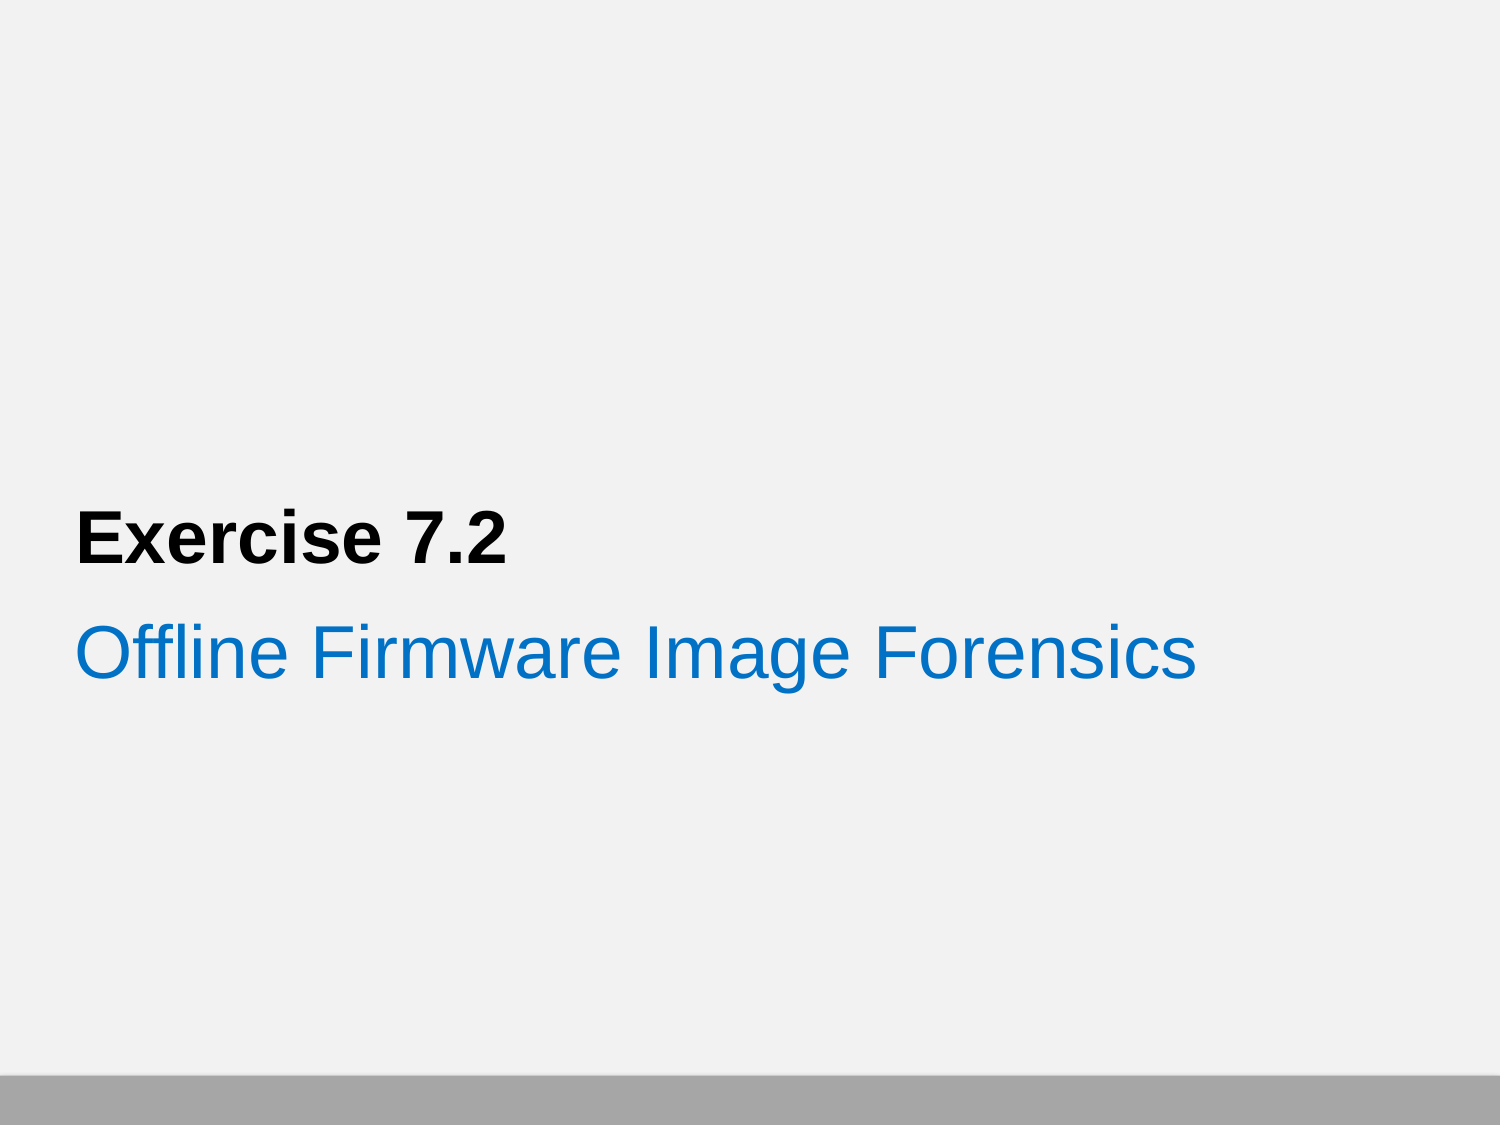

# Exercise 7.2
Offline Firmware Image Forensics